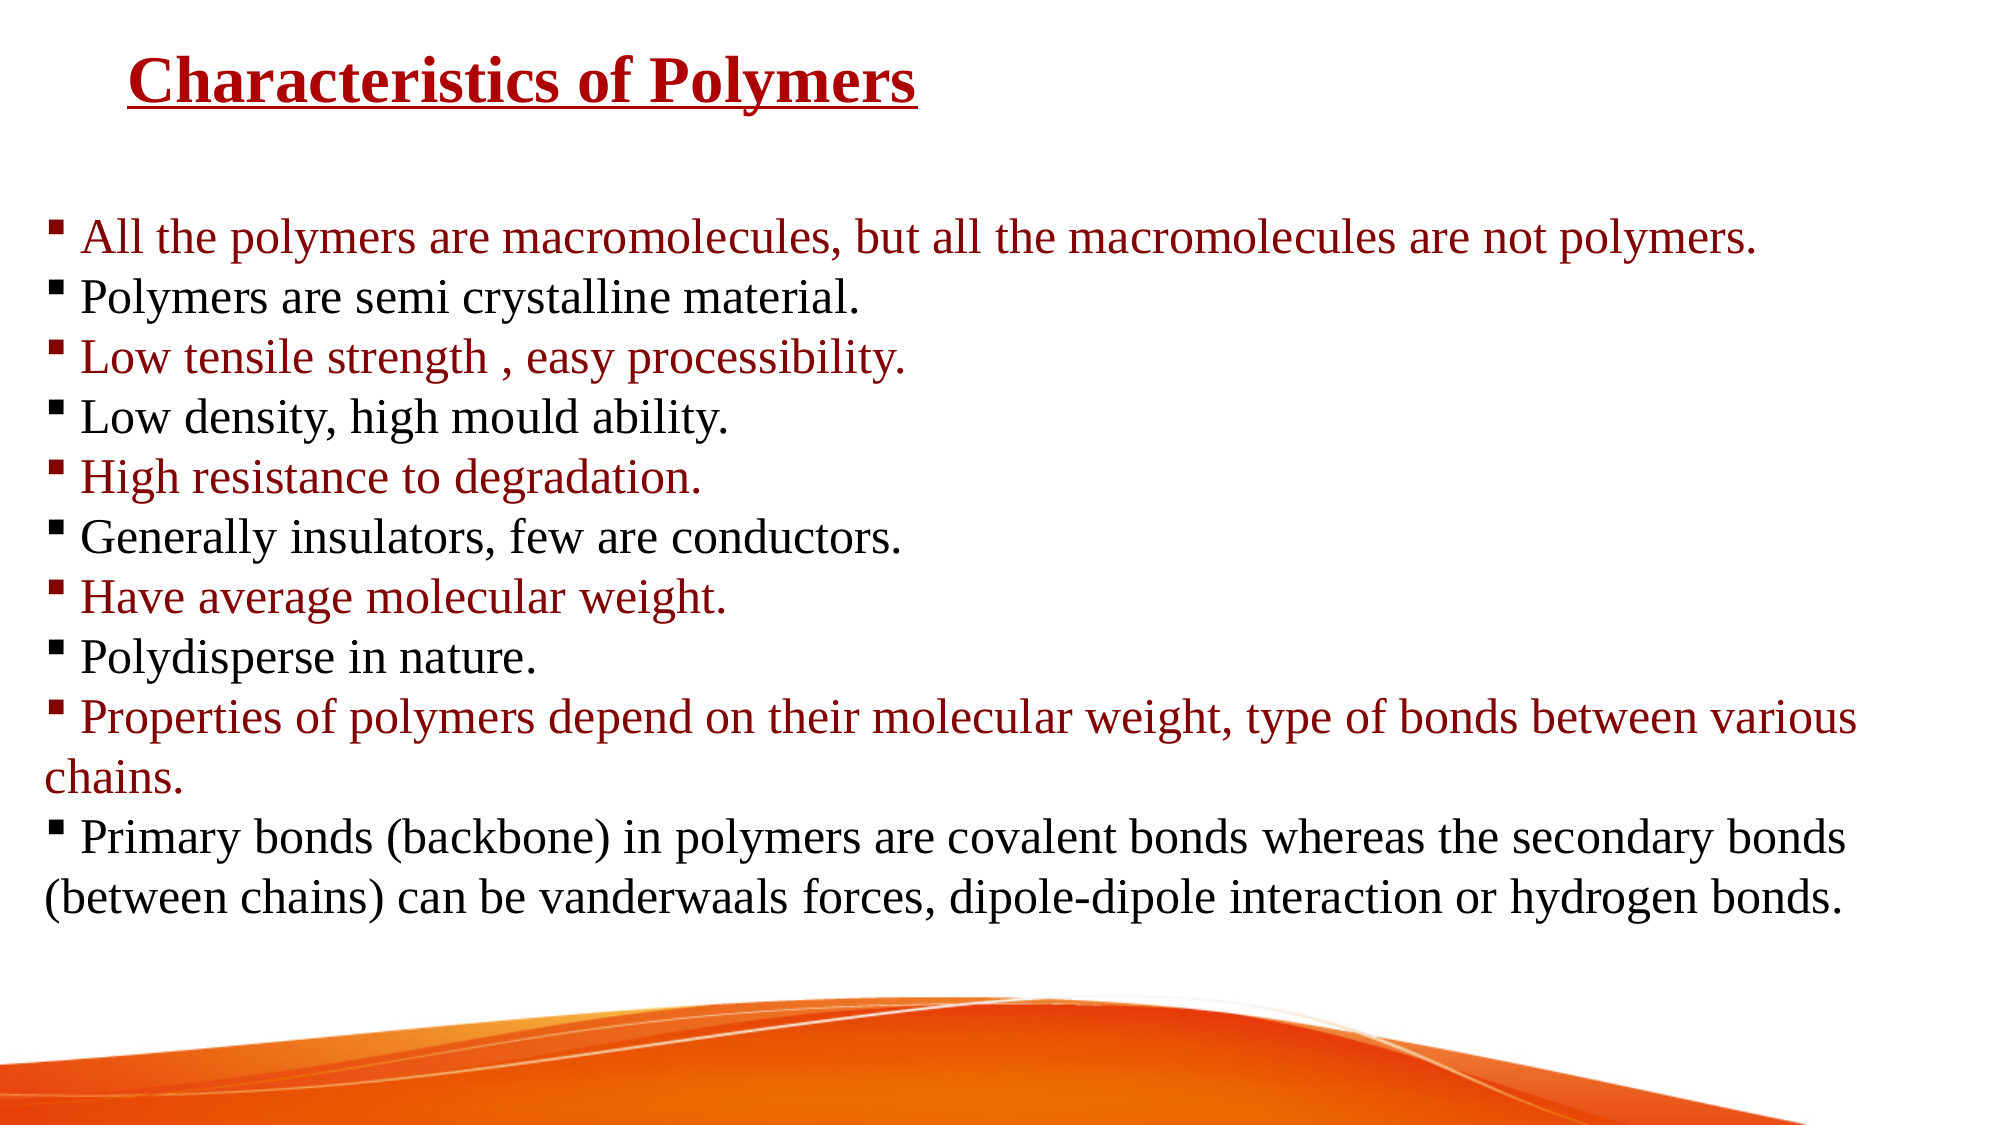

# Characteristics of Polymers
 All the polymers are macromolecules, but all the macromolecules are not polymers.
 Polymers are semi crystalline material.
 Low tensile strength , easy processibility.
 Low density, high mould ability.
 High resistance to degradation.
 Generally insulators, few are conductors.
 Have average molecular weight.
 Polydisperse in nature.
 Properties of polymers depend on their molecular weight, type of bonds between various chains.
 Primary bonds (backbone) in polymers are covalent bonds whereas the secondary bonds (between chains) can be vanderwaals forces, dipole-dipole interaction or hydrogen bonds.